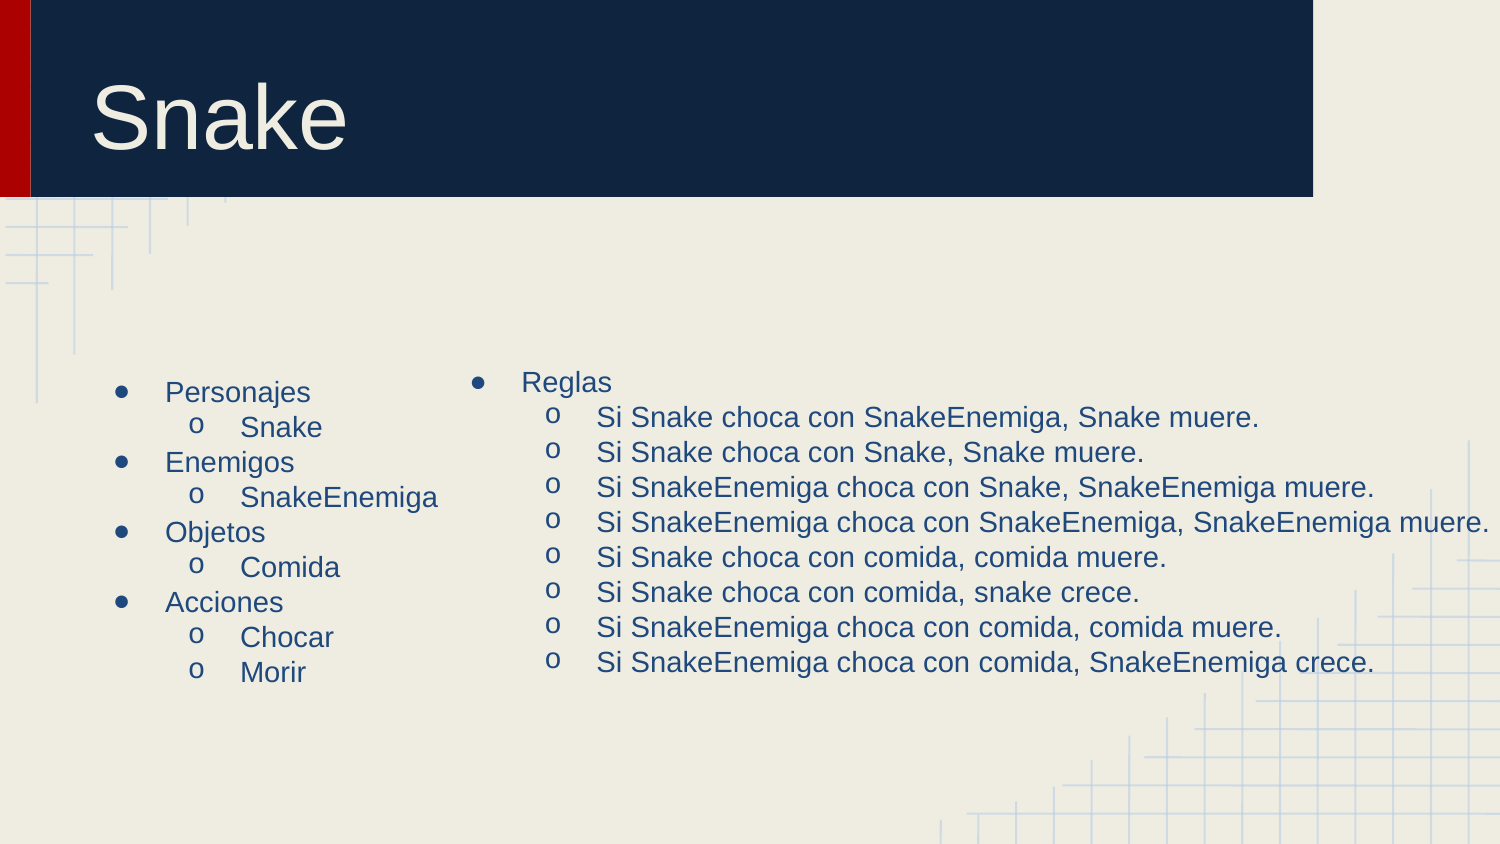

# Snake
Personajes
Snake
Enemigos
SnakeEnemiga
Objetos
Comida
Acciones
Chocar
Morir
Reglas
Si Snake choca con SnakeEnemiga, Snake muere.
Si Snake choca con Snake, Snake muere.
Si SnakeEnemiga choca con Snake, SnakeEnemiga muere.
Si SnakeEnemiga choca con SnakeEnemiga, SnakeEnemiga muere.
Si Snake choca con comida, comida muere.
Si Snake choca con comida, snake crece.
Si SnakeEnemiga choca con comida, comida muere.
Si SnakeEnemiga choca con comida, SnakeEnemiga crece.